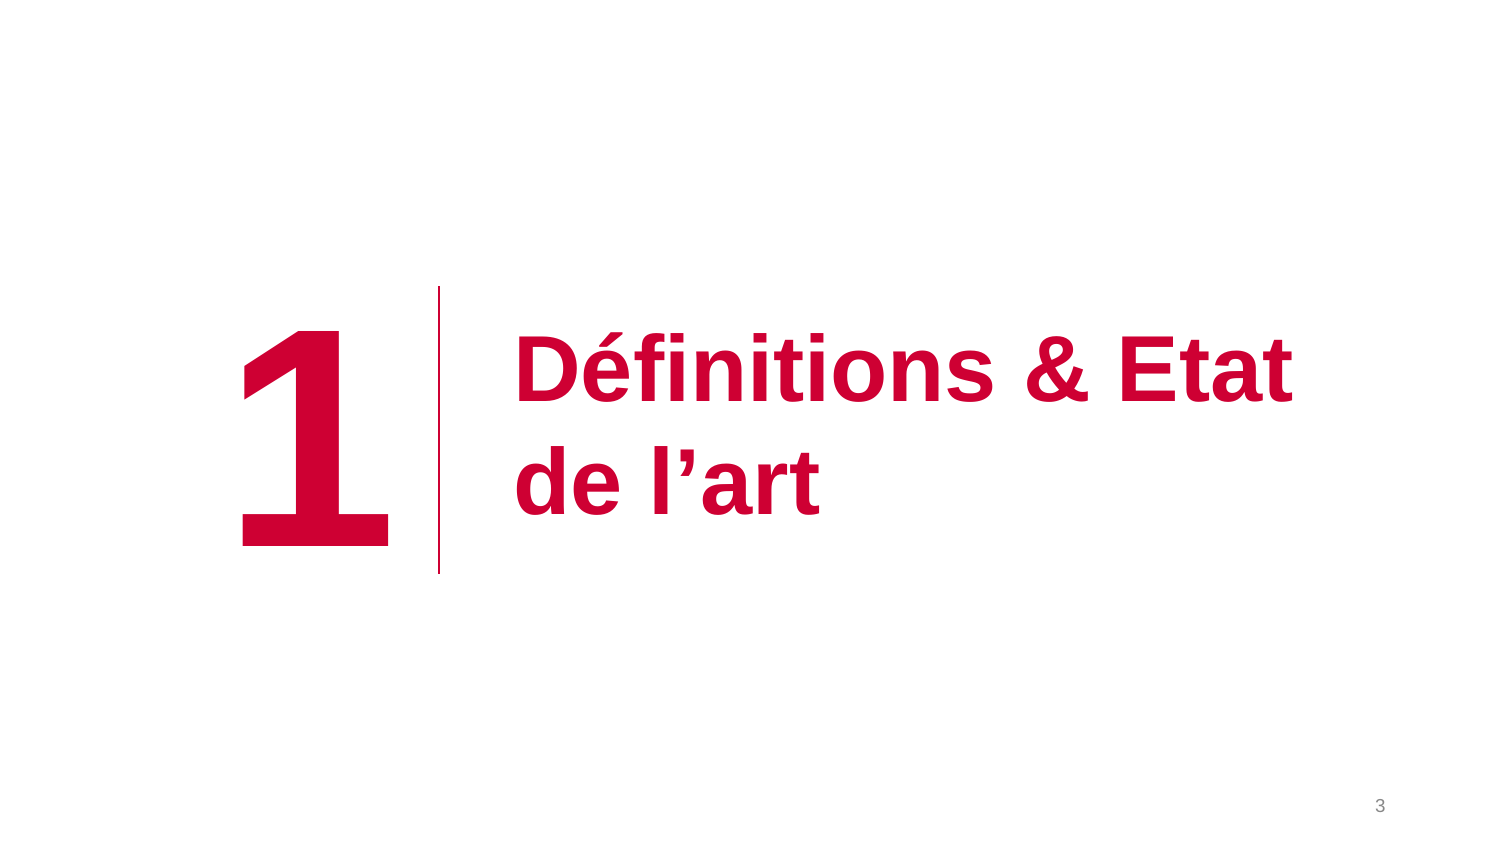

1
Définitions & Etat de l’art
3